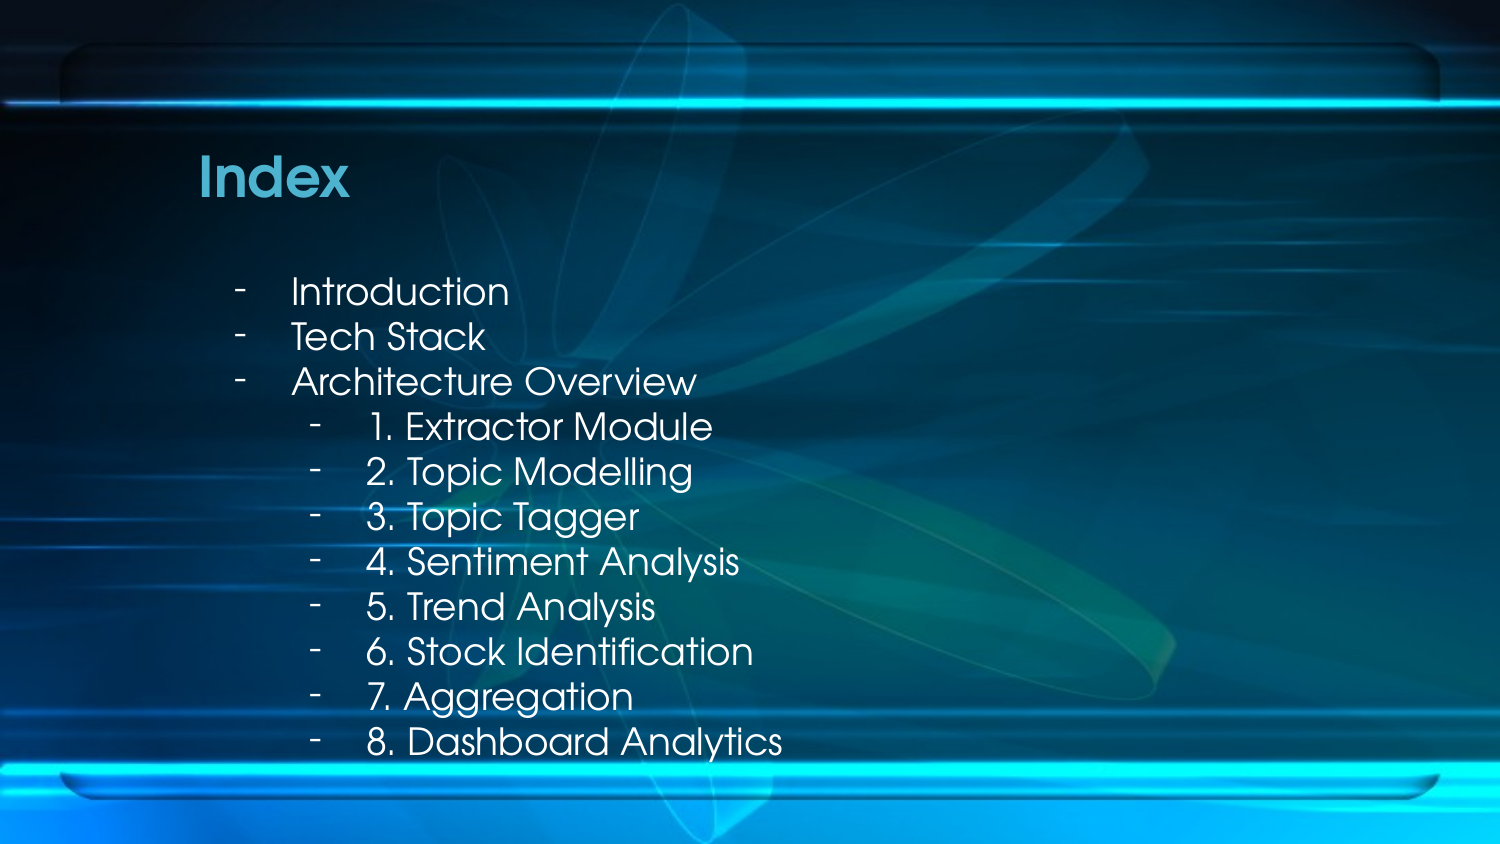

# Index
Introduction
Tech Stack
Architecture Overview
1. Extractor Module
2. Topic Modelling
3. Topic Tagger
4. Sentiment Analysis
5. Trend Analysis
6. Stock Identification
7. Aggregation
8. Dashboard Analytics